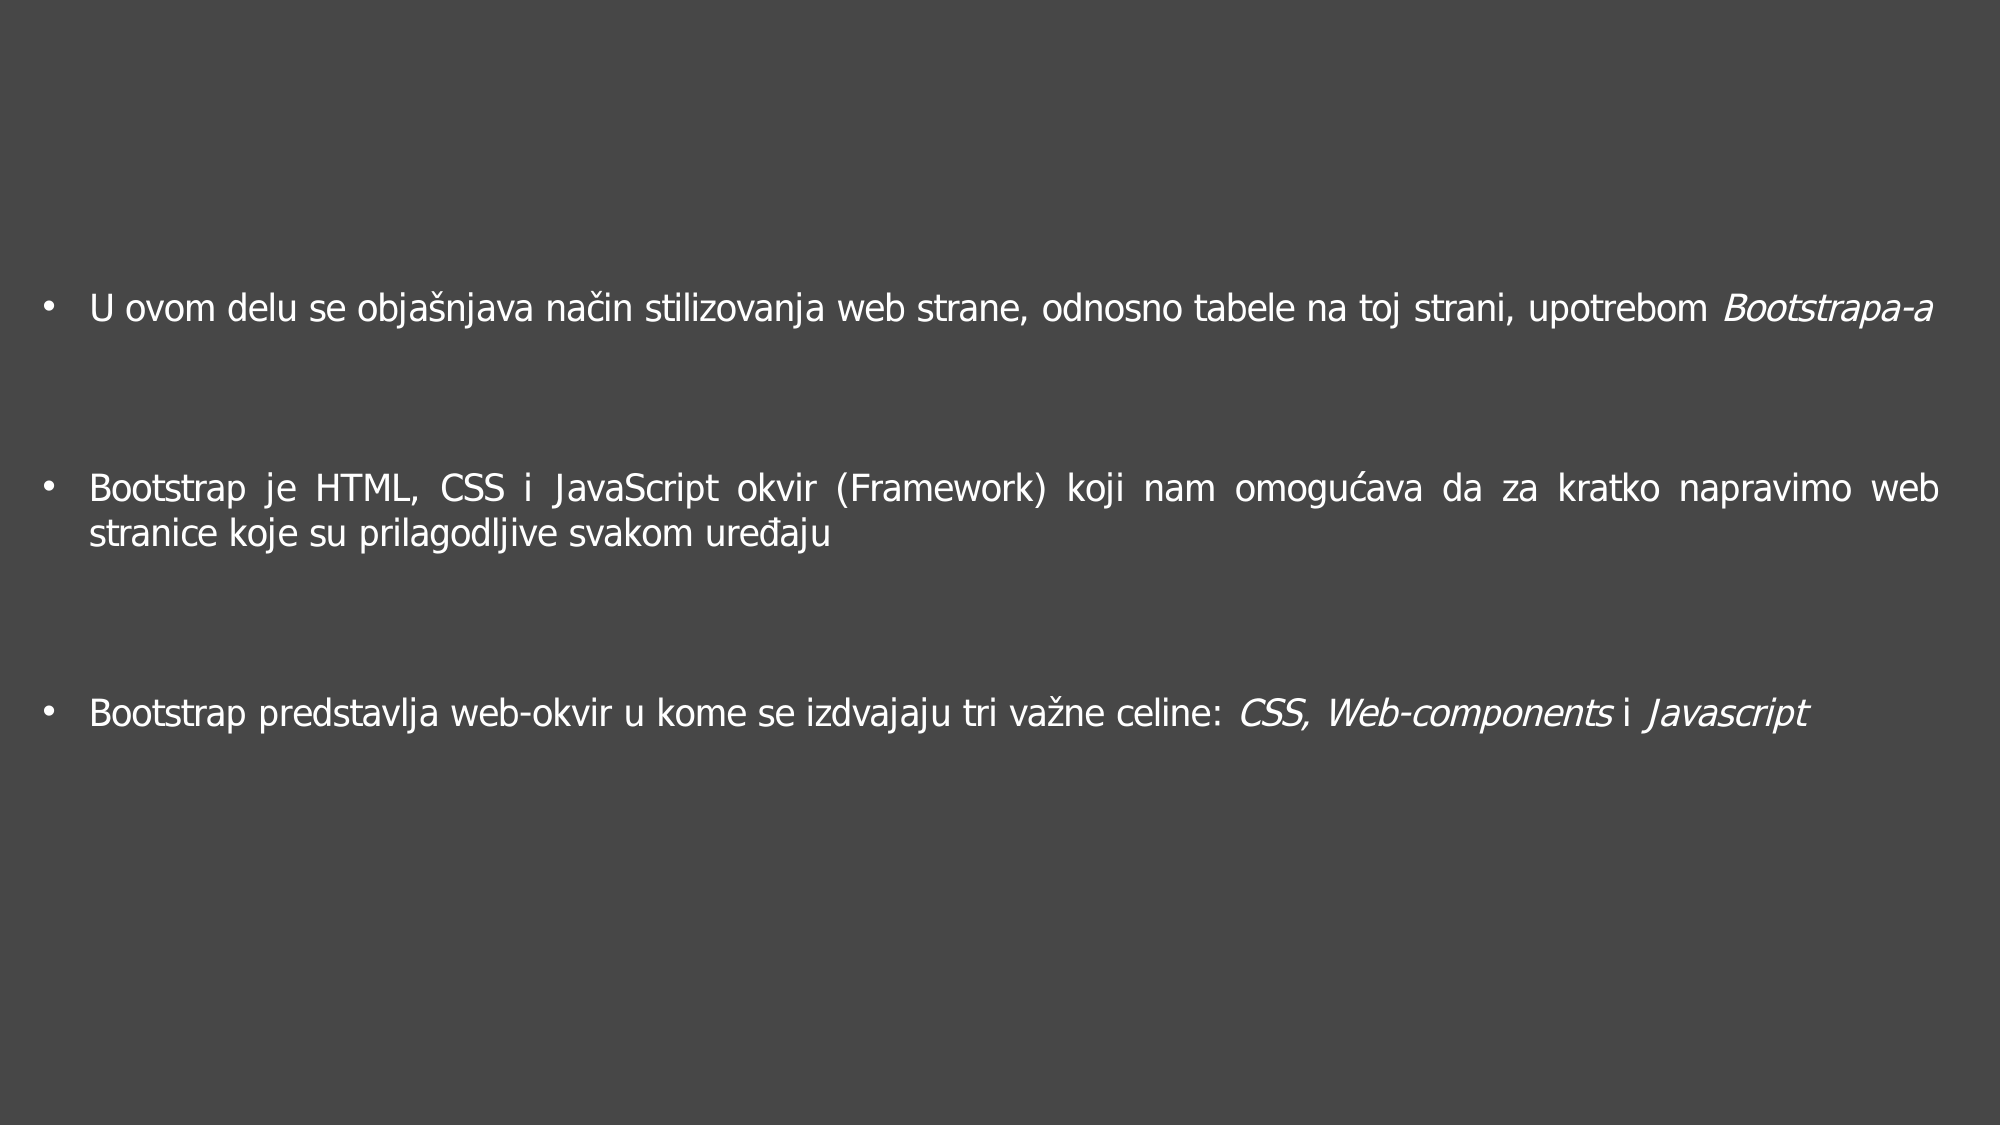

U ovom delu se objašnjava način stilizovanja web strane, odnosno tabele na toj strani, upotrebom Bootstrapa-a

Bootstrap je HTML, CSS i JavaScript okvir (Framework) koji nam omogućava da za kratko napravimo web stranice koje su prilagodljive svakom uređaju

Bootstrap predstavlja web-okvir u kome se izdvajaju tri važne celine: CSS, Web-components i Javascript